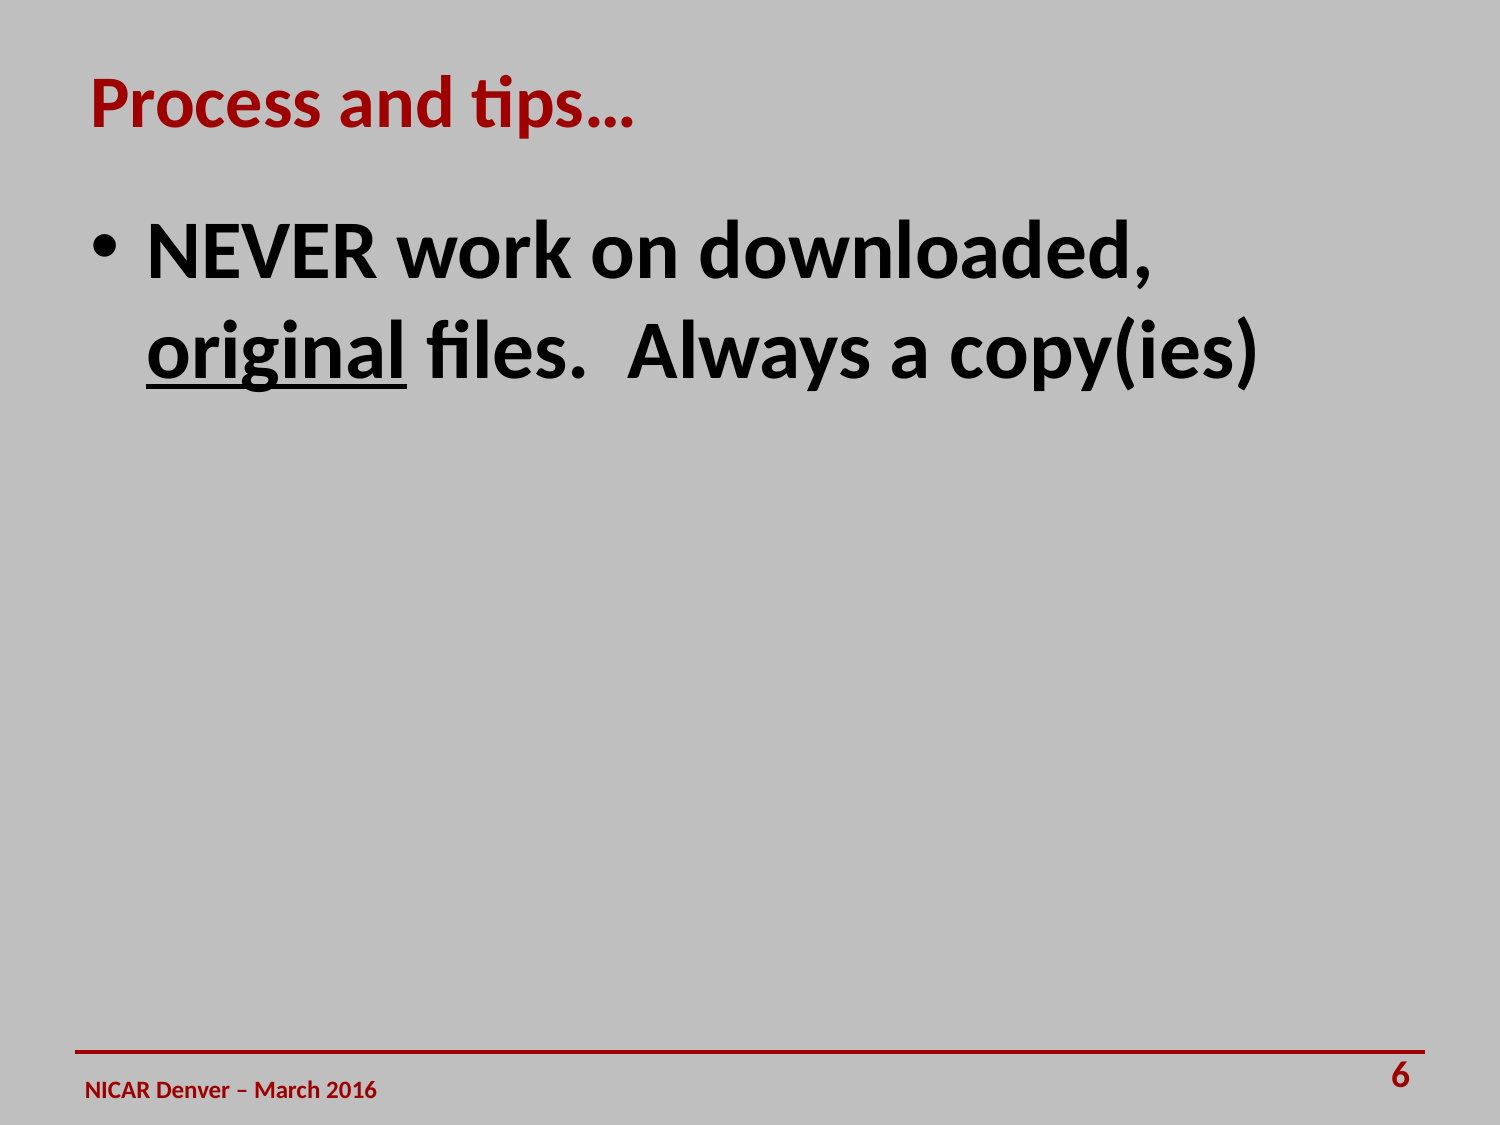

# Process and tips…
NEVER work on downloaded, original files.  Always a copy(ies)
6
NICAR Denver – March 2016